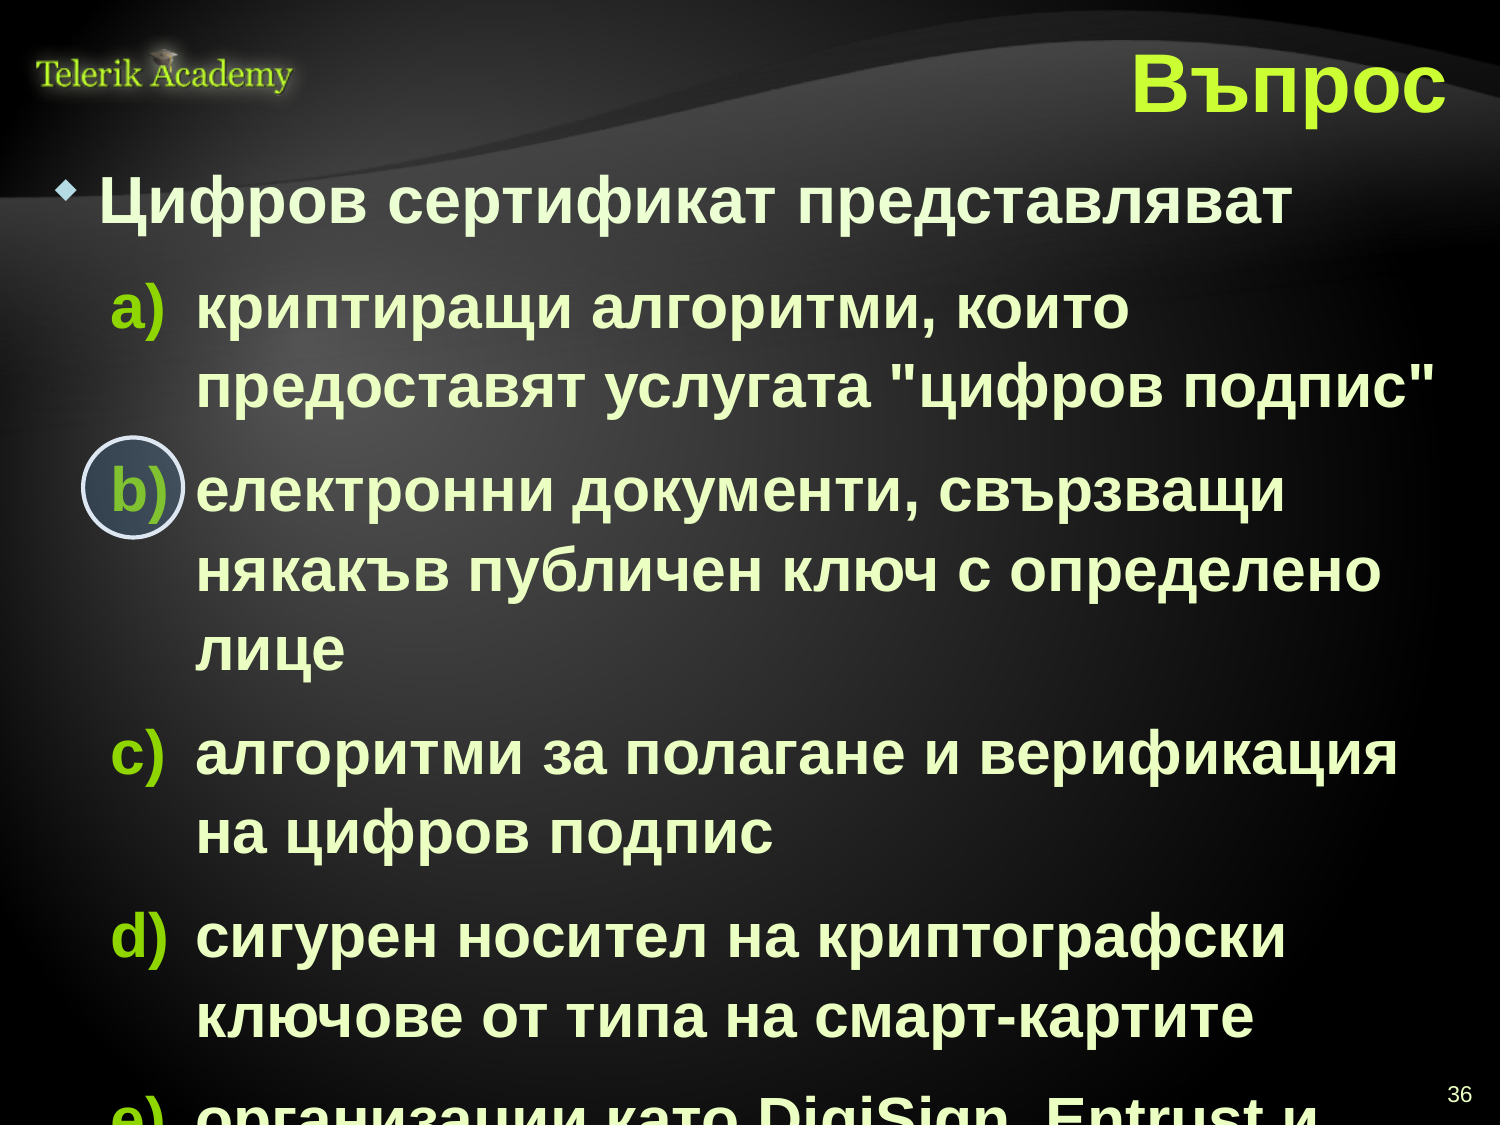

# Въпрос
Цифров сертификат представляват
криптиращи алгоритми, които предоставят услугата "цифров подпис"
електронни документи, свързващи някакъв публичен ключ с определено лице
алгоритми за полагане и верификация на цифров подпис
сигурен носител на криптографски ключове от типа на смарт-картите
организации като DigiSign, Entrust и Thawte

36